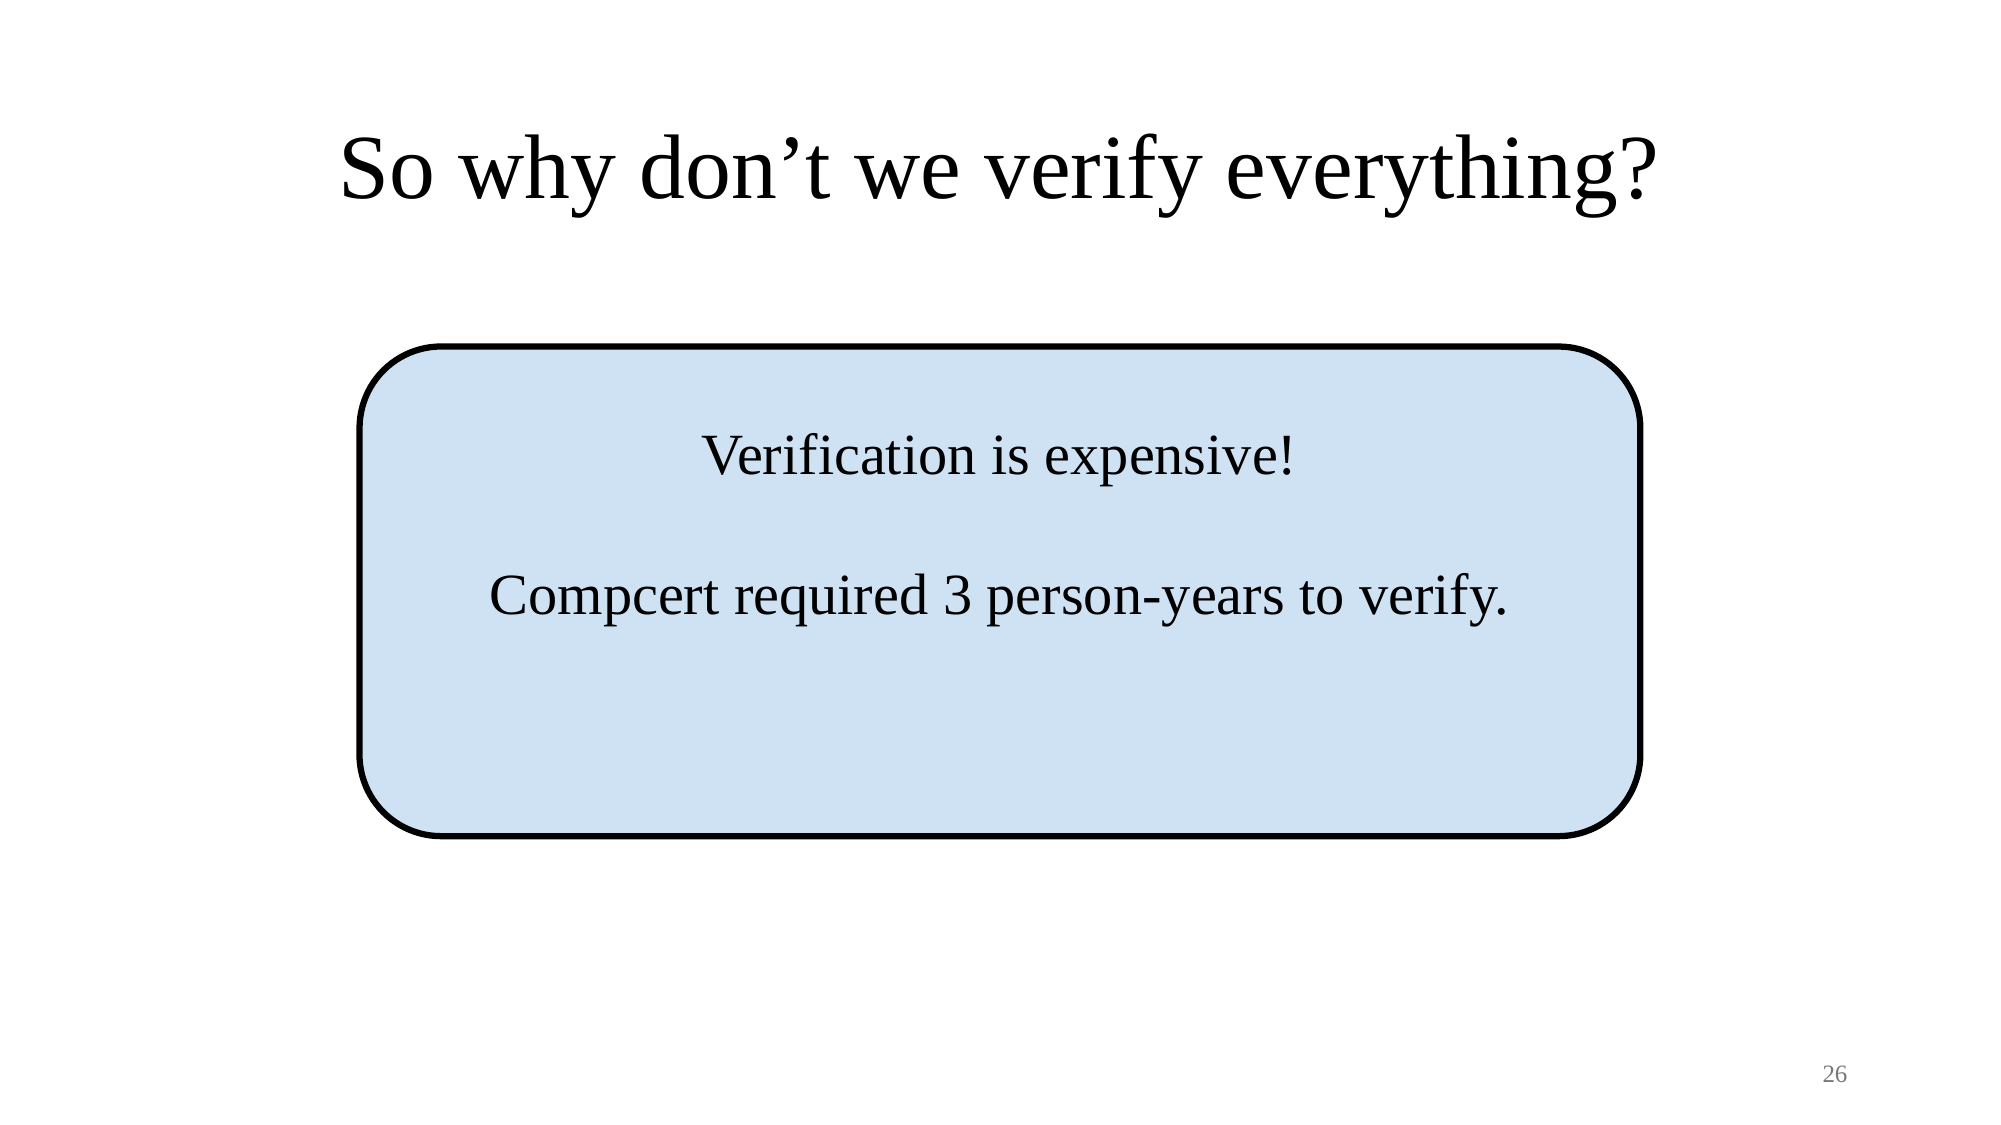

# So why don’t we verify everything?
Verification is expensive!

Compcert required 3 person-years to verify.

26